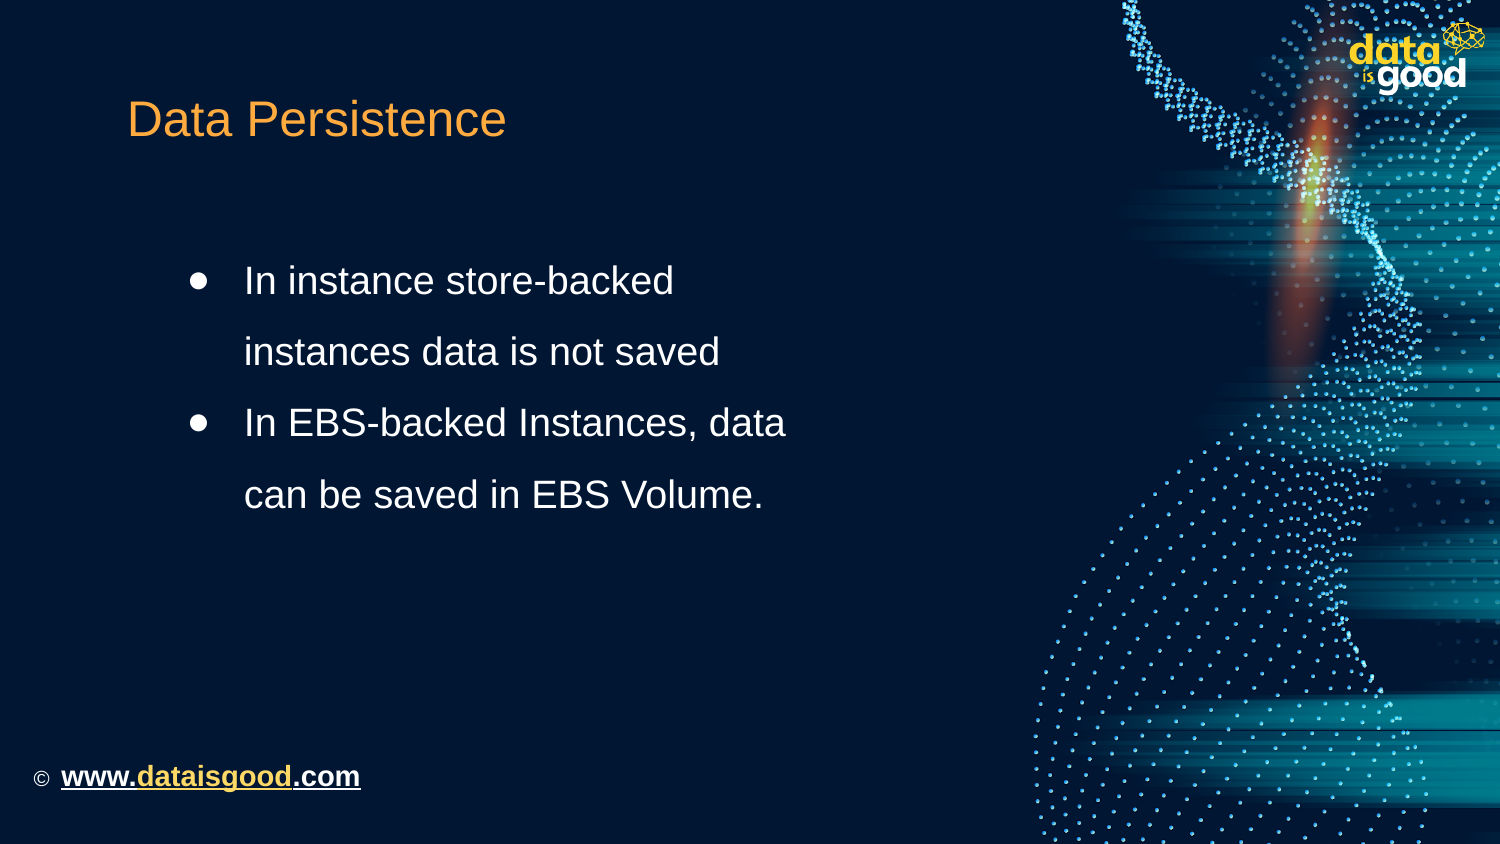

# Data Persistence
In instance store-backed instances data is not saved
In EBS-backed Instances, data can be saved in EBS Volume.